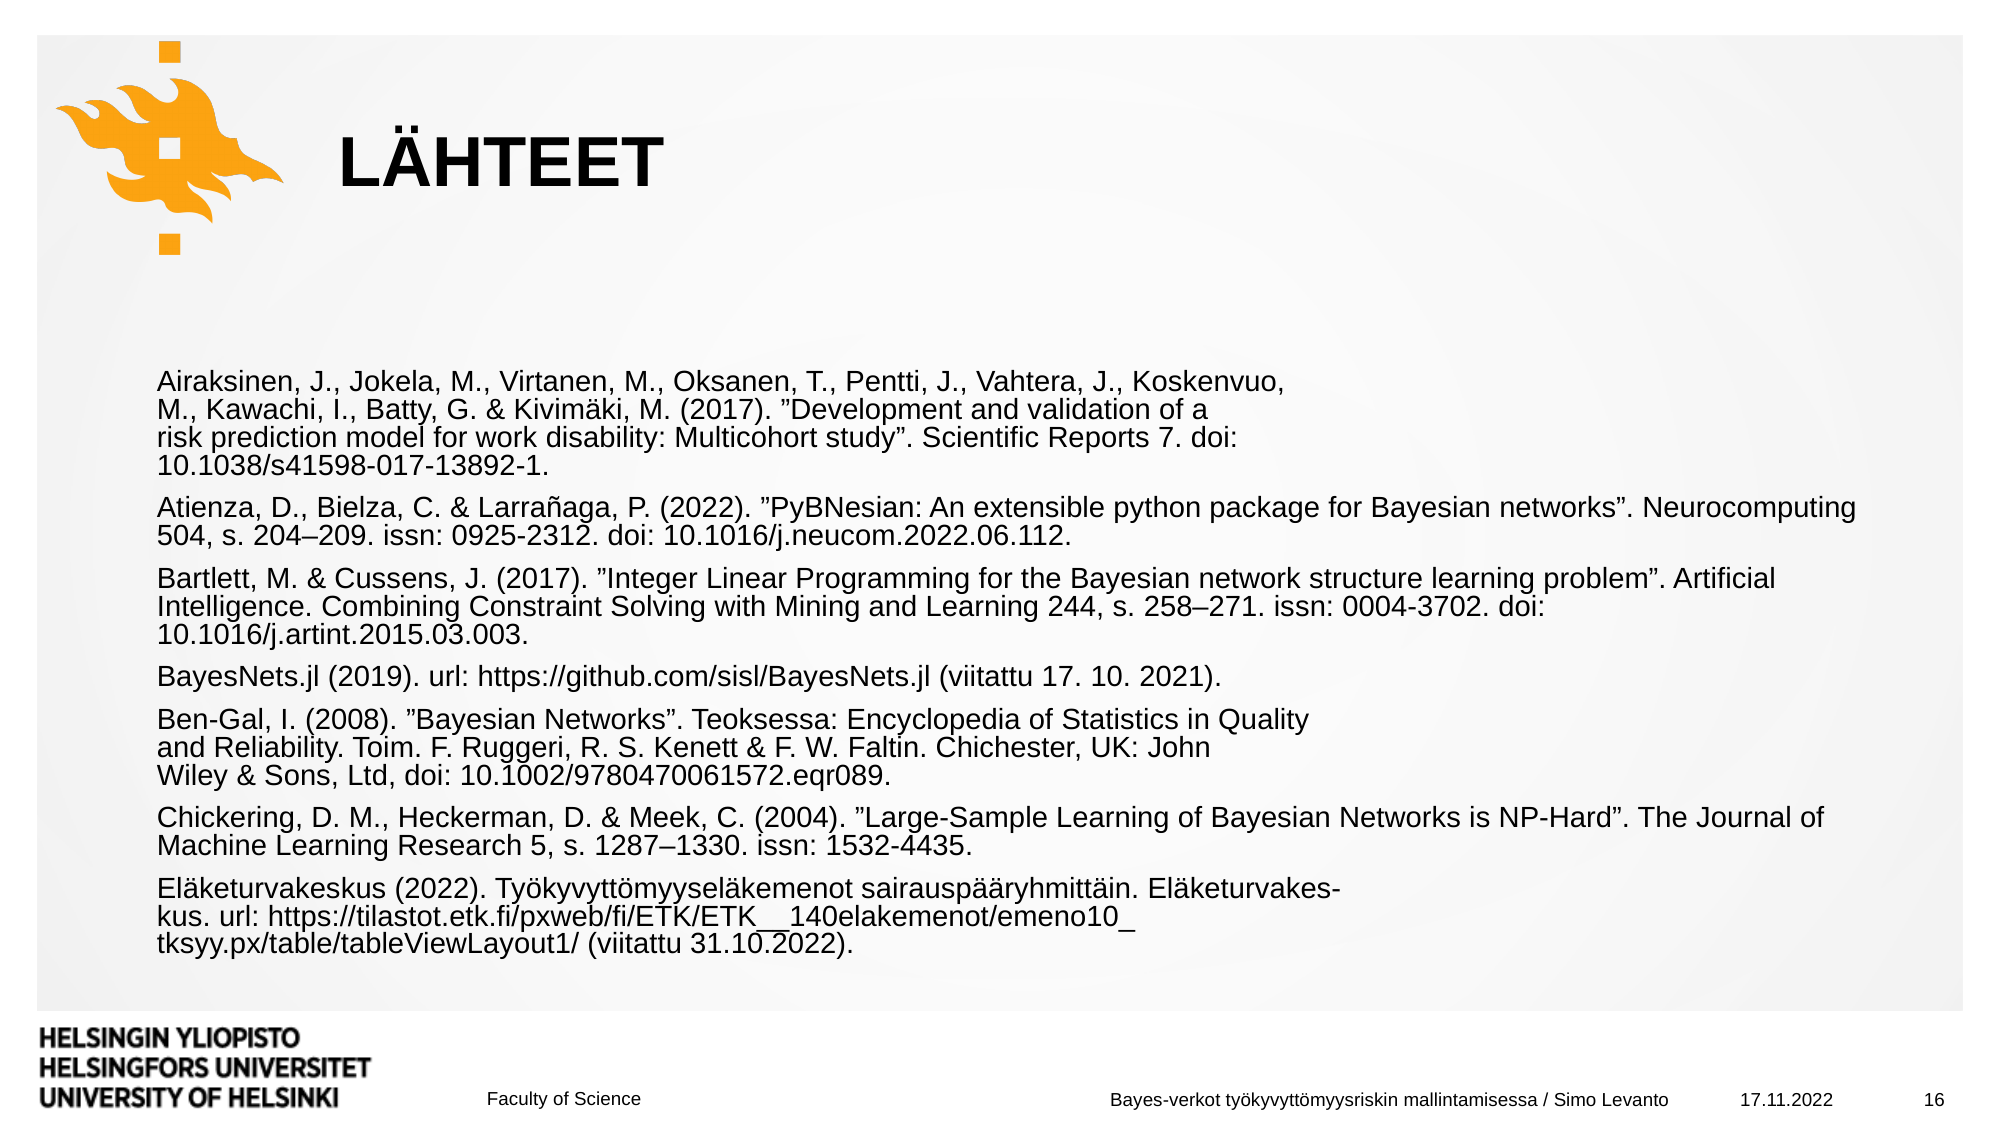

# lähteet
Airaksinen, J., Jokela, M., Virtanen, M., Oksanen, T., Pentti, J., Vahtera, J., Koskenvuo,
M., Kawachi, I., Batty, G. & Kivimäki, M. (2017). ”Development and validation of a
risk prediction model for work disability: Multicohort study”. Scientific Reports 7. doi:
10.1038/s41598-017-13892-1.
Atienza, D., Bielza, C. & Larrañaga, P. (2022). ”PyBNesian: An extensible python package for Bayesian networks”. Neurocomputing 504, s. 204–209. issn: 0925-2312. doi: 10.1016/j.neucom.2022.06.112.
Bartlett, M. & Cussens, J. (2017). ”Integer Linear Programming for the Bayesian network structure learning problem”. Artificial Intelligence. Combining Constraint Solving with Mining and Learning 244, s. 258–271. issn: 0004-3702. doi: 10.1016/j.artint.2015.03.003.
BayesNets.jl (2019). url: https://github.com/sisl/BayesNets.jl (viitattu 17. 10. 2021).
Ben-Gal, I. (2008). ”Bayesian Networks”. Teoksessa: Encyclopedia of Statistics in Quality
and Reliability. Toim. F. Ruggeri, R. S. Kenett & F. W. Faltin. Chichester, UK: John
Wiley & Sons, Ltd, doi: 10.1002/9780470061572.eqr089.
Chickering, D. M., Heckerman, D. & Meek, C. (2004). ”Large-Sample Learning of Bayesian Networks is NP-Hard”. The Journal of Machine Learning Research 5, s. 1287–1330. issn: 1532-4435.
Eläketurvakeskus (2022). Työkyvyttömyyseläkemenot sairauspääryhmittäin. Eläketurvakes-
kus. url: https://tilastot.etk.fi/pxweb/fi/ETK/ETK__140elakemenot/emeno10_
tksyy.px/table/tableViewLayout1/ (viitattu 31.10.2022).
17.11.2022
16
Bayes-verkot työkyvyttömyysriskin mallintamisessa / Simo Levanto